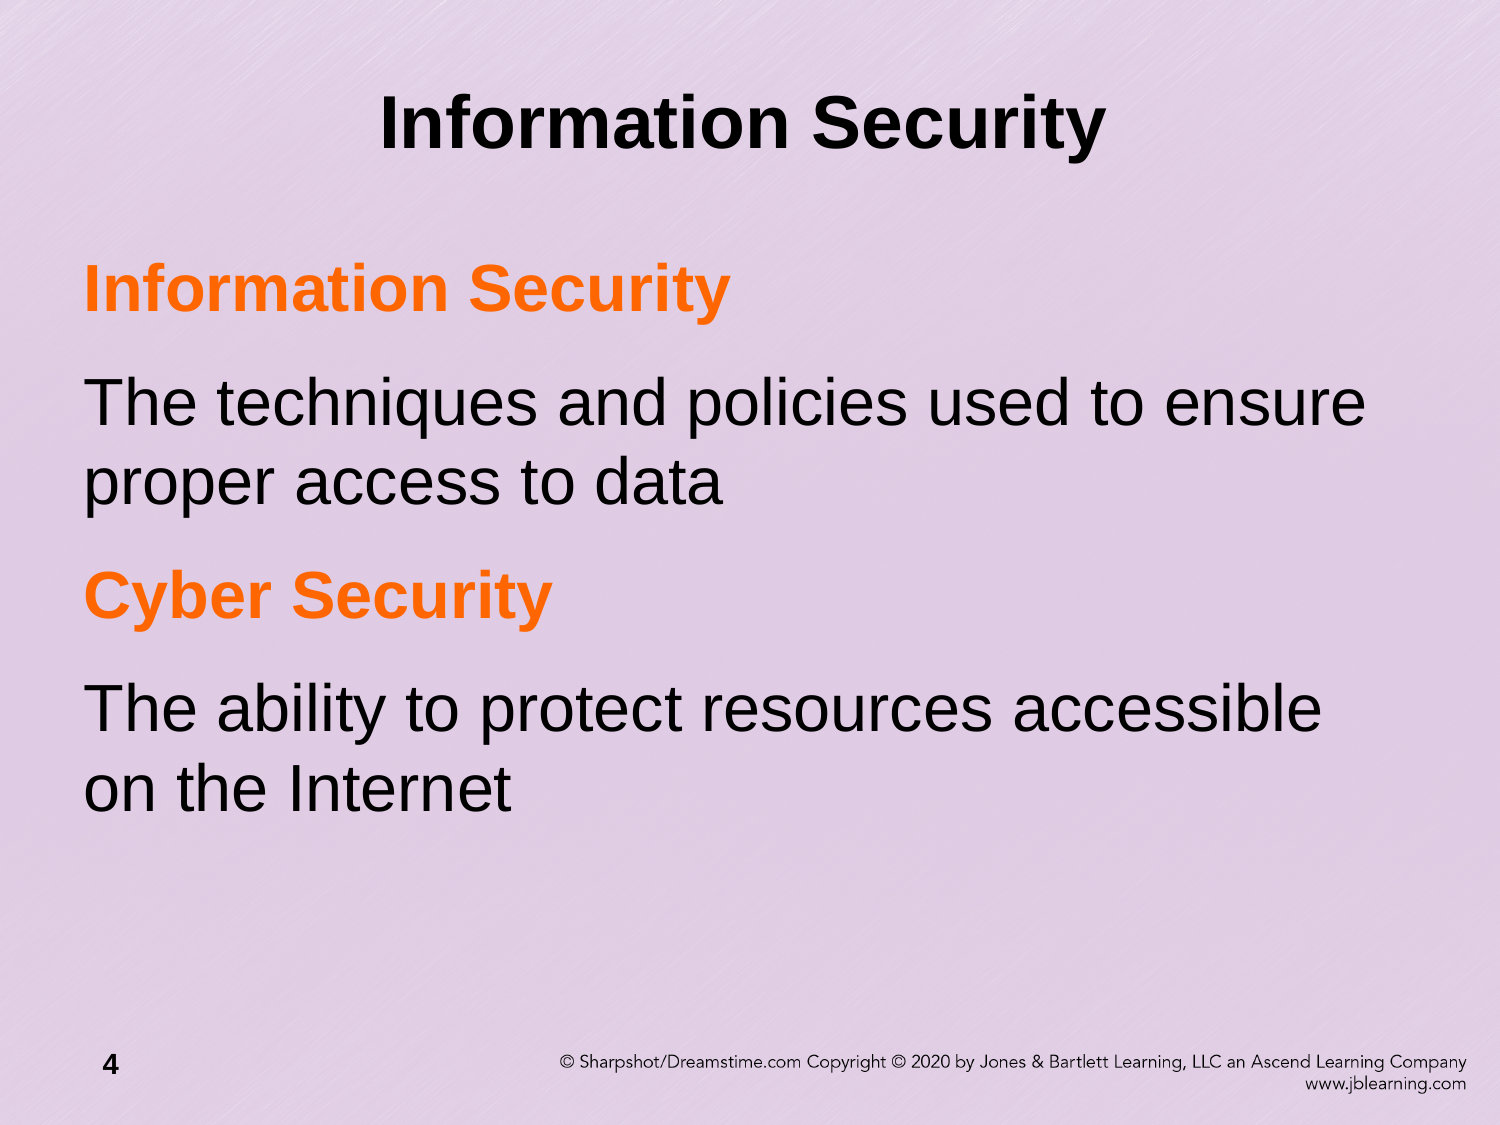

# Information Security
Information Security
The techniques and policies used to ensure proper access to data
Cyber Security
The ability to protect resources accessible on the Internet
4